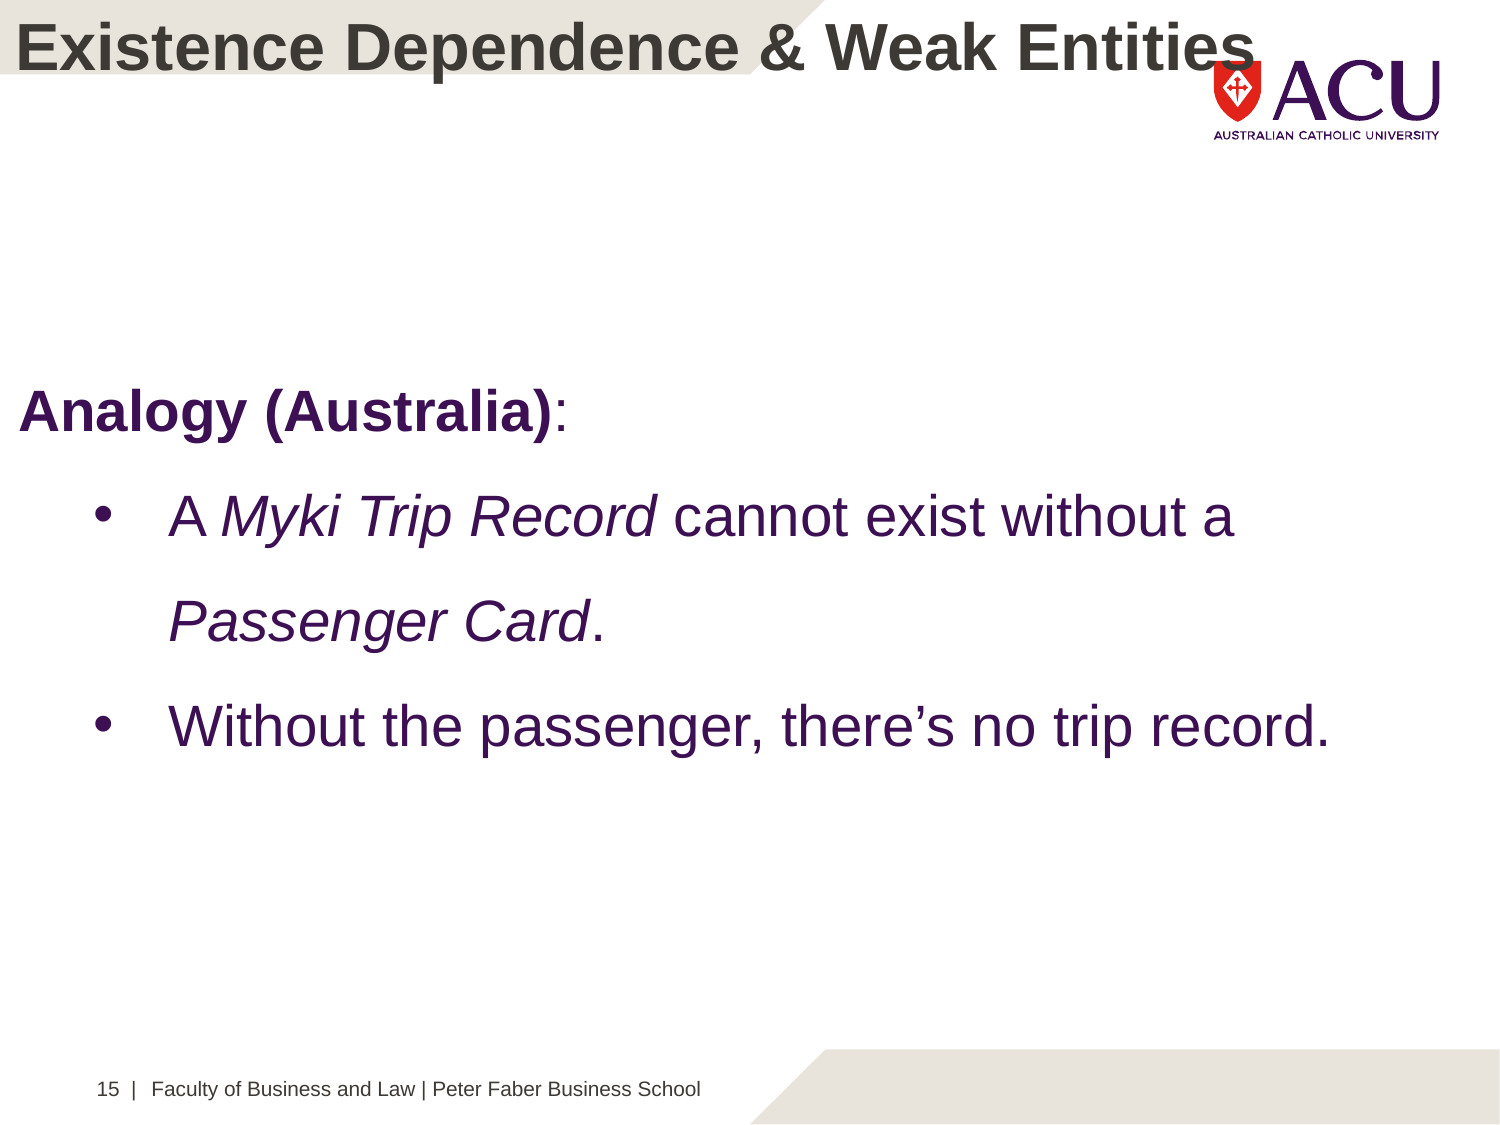

Existence Dependence & Weak Entities
Analogy (Australia):
A Myki Trip Record cannot exist without a Passenger Card.
Without the passenger, there’s no trip record.
15  |
Faculty of Business and Law | Peter Faber Business School